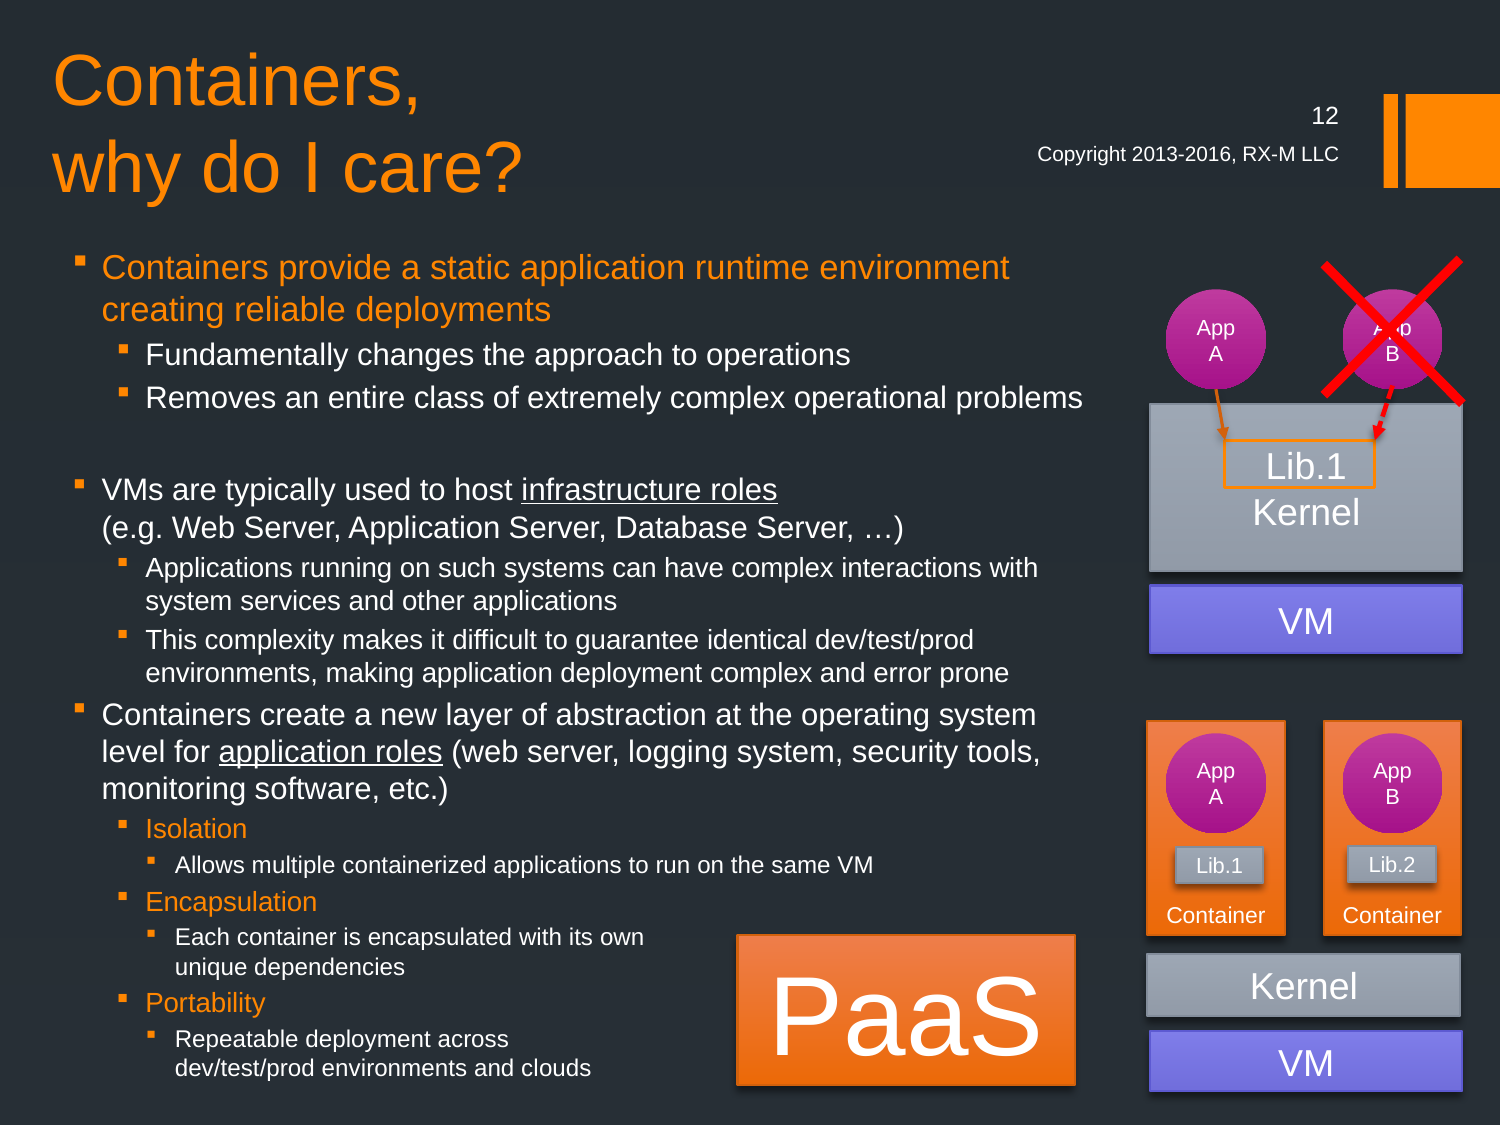

# Containers, why do I care?
12
Copyright 2013-2016, RX-M LLC
Containers provide a static application runtime environment creating reliable deployments
Fundamentally changes the approach to operations
Removes an entire class of extremely complex operational problems

VMs are typically used to host infrastructure roles
(e.g. Web Server, Application Server, Database Server, …)
Applications running on such systems can have complex interactions with system services and other applications
This complexity makes it difficult to guarantee identical dev/test/prod environments, making application deployment complex and error prone
Containers create a new layer of abstraction at the operating system level for application roles (web server, logging system, security tools, monitoring software, etc.)
Isolation
Allows multiple containerized applications to run on the same VM
Encapsulation
Each container is encapsulated with its own
unique dependencies
Portability
Repeatable deployment across
dev/test/prod environments and clouds
App A
App B
Lib.1
Kernel

VM
Container
Container
App A
App B
Lib.2
Lib.1
PaaS
Kernel
VM